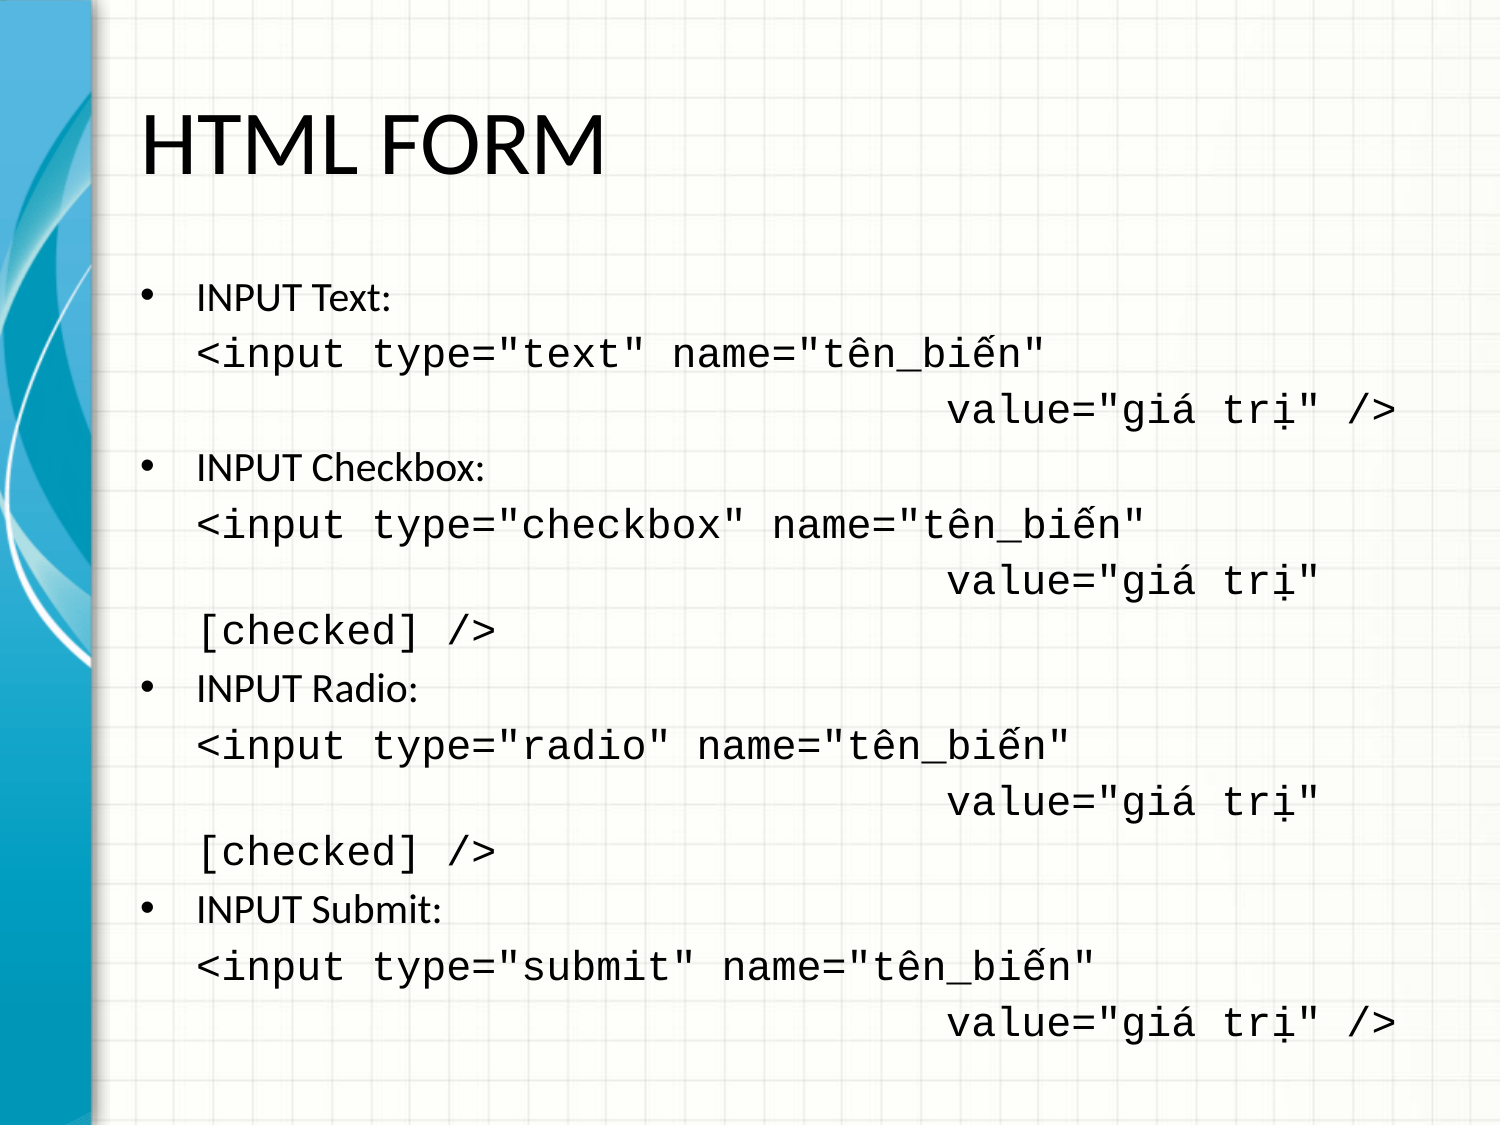

# HTML FORM
INPUT Text:
<input type="text" name="tên_biến"
					value="giá trị" />
INPUT Checkbox:
<input type="checkbox" name="tên_biến"
					value="giá trị" [checked] />
INPUT Radio:
<input type="radio" name="tên_biến"
					value="giá trị" [checked] />
INPUT Submit:
<input type="submit" name="tên_biến"
					value="giá trị" />